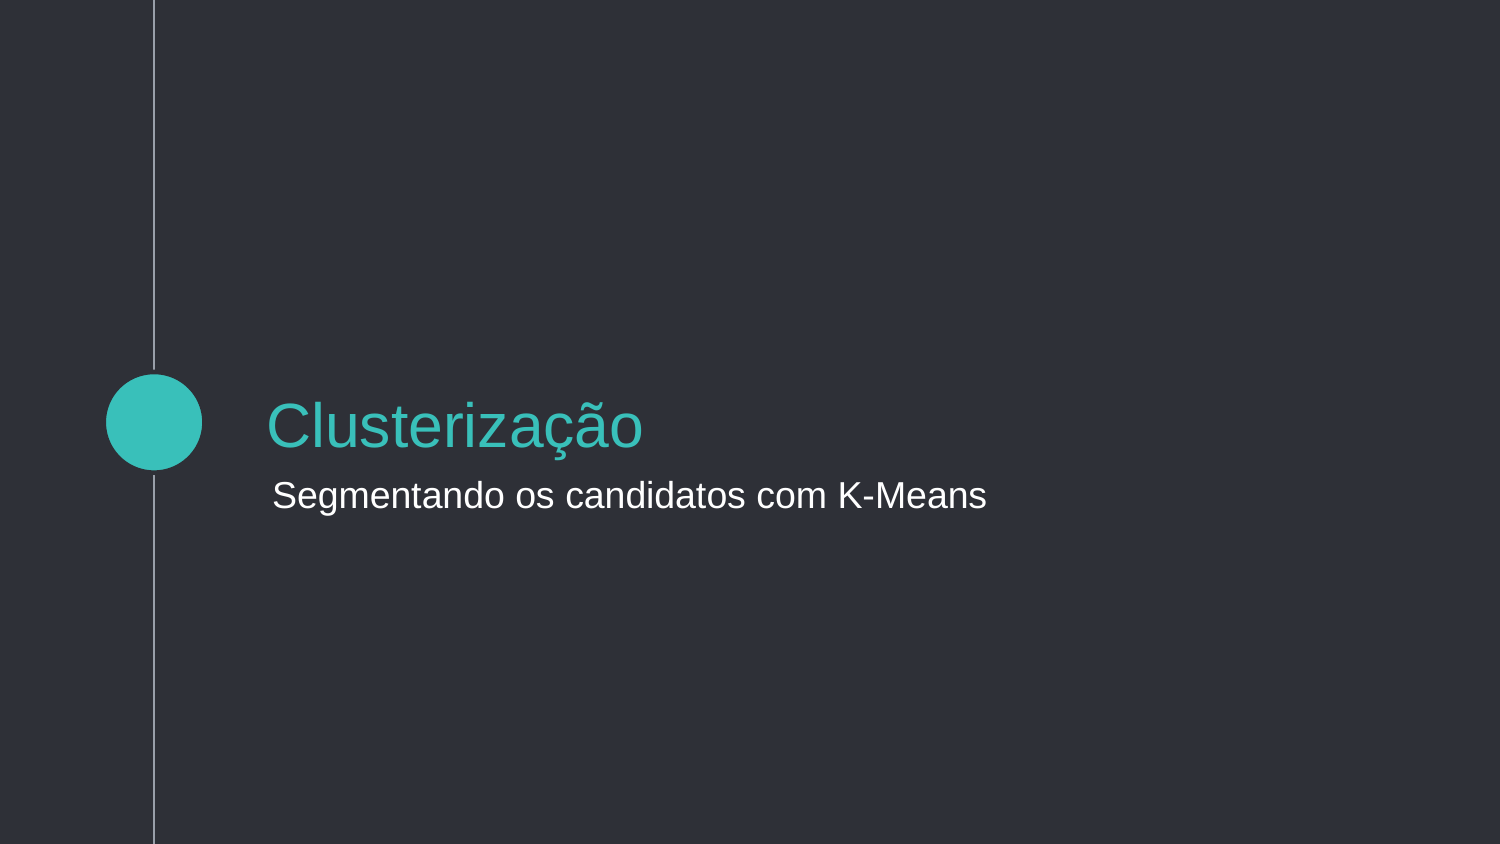

# Clusterização
Segmentando os candidatos com K-Means